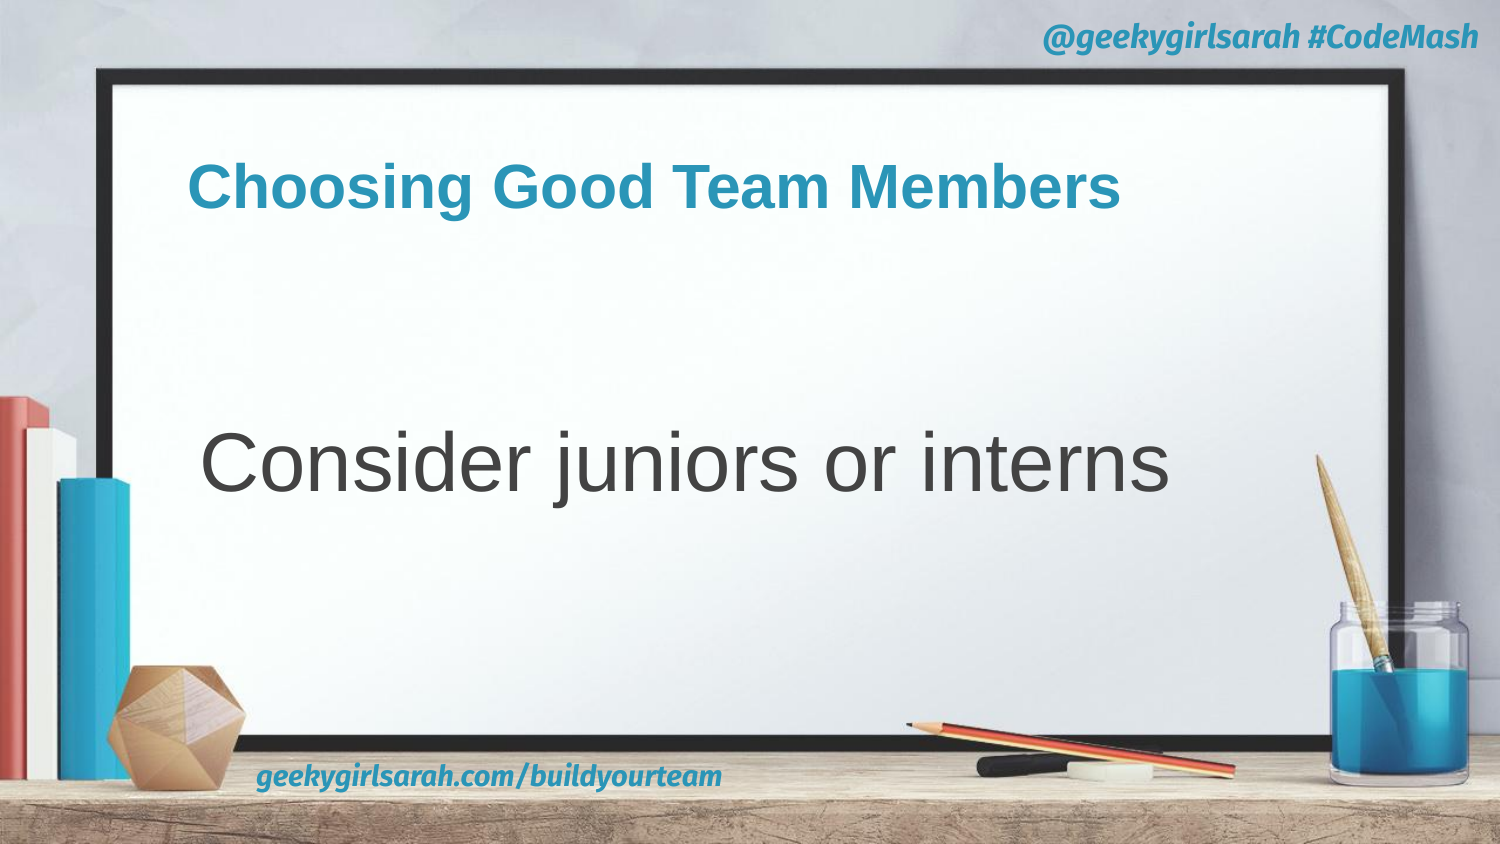

# Choosing Good Team Members
Consider juniors or interns